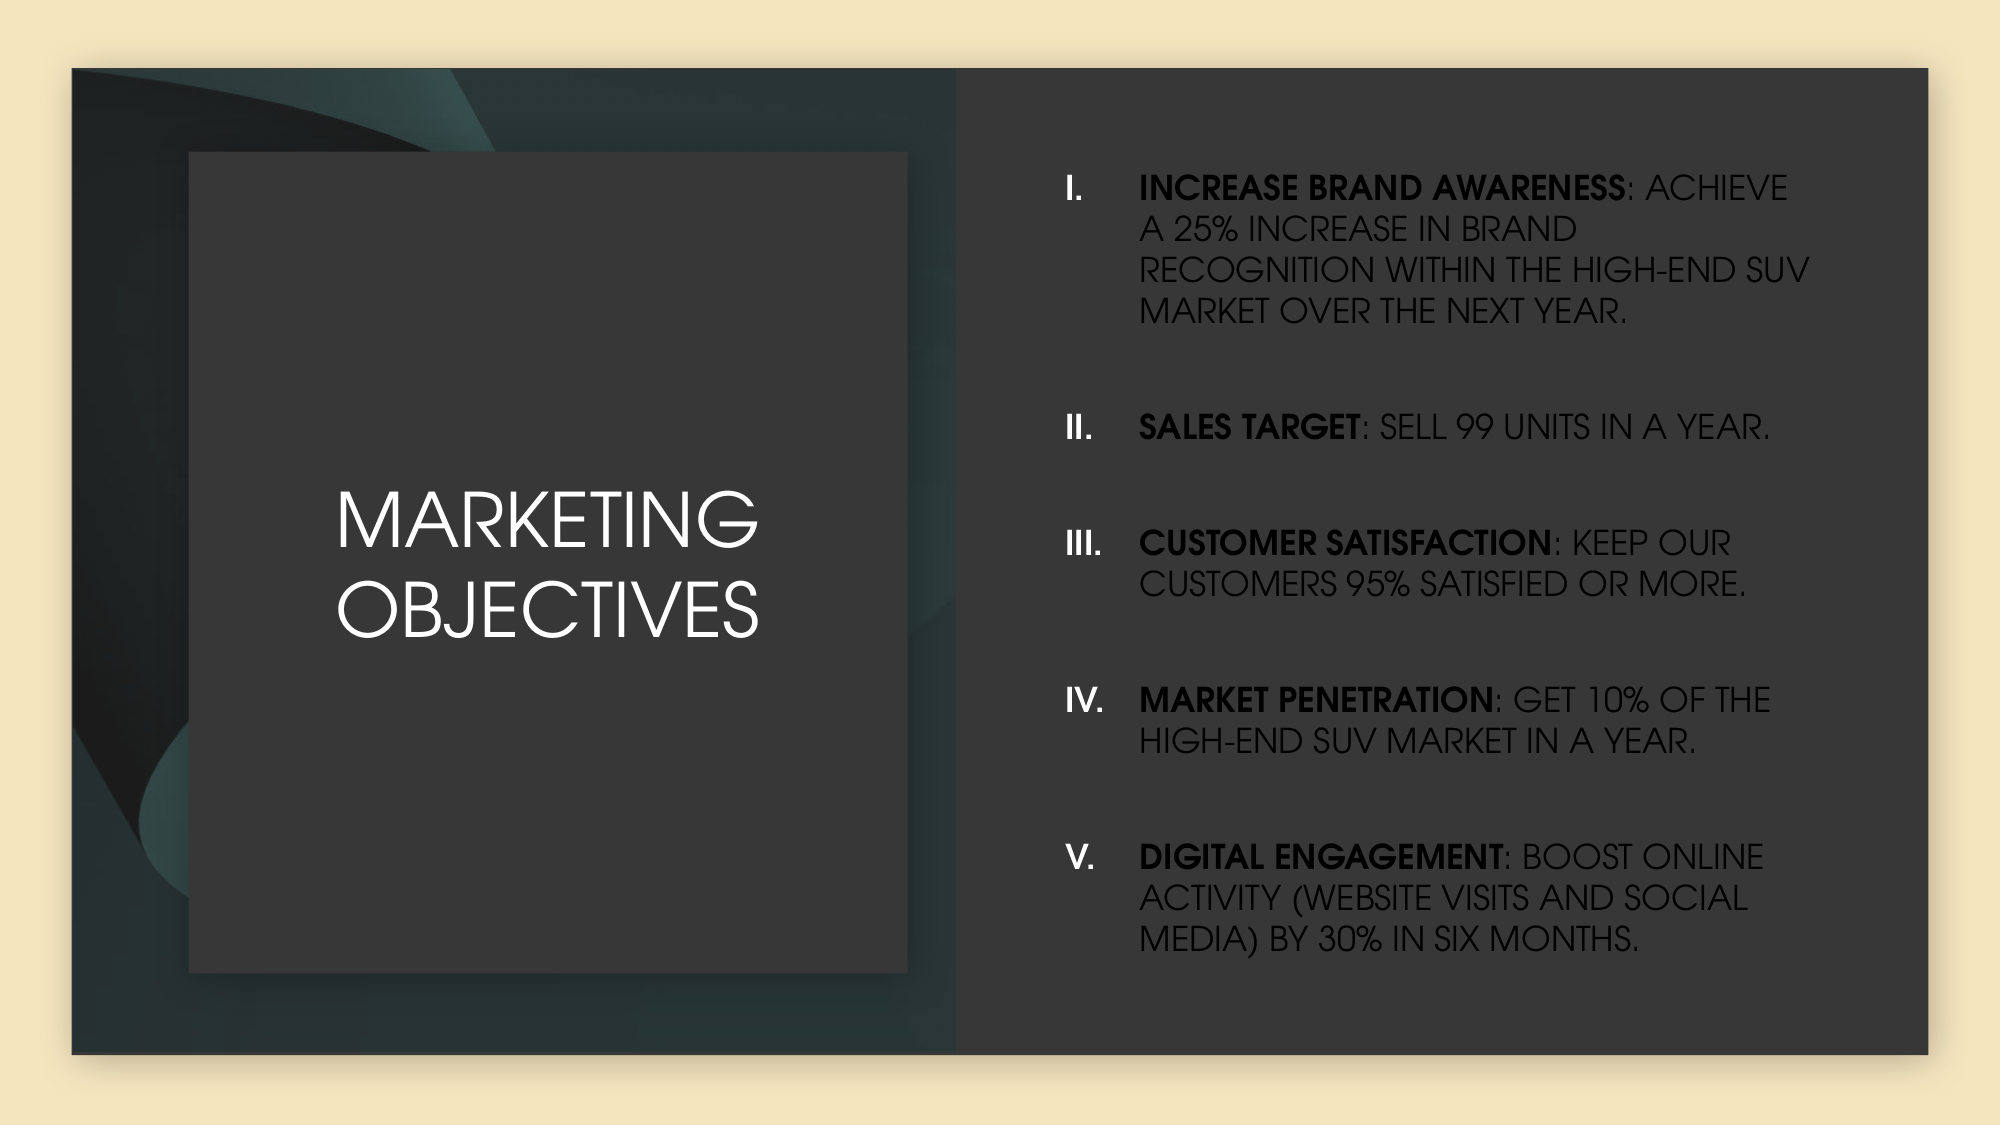

# Marketing Objectives
Increase Brand Awareness: Achieve a 25% increase in brand recognition within the high-end SUV market over the next year.

Sales Target: Sell 99 Units in a year.

Customer Satisfaction: Keep our customers 95% satisfied or more.

Market Penetration: Get 10% of the high-end SUV market in a year.

Digital Engagement: Boost online activity (website visits and social media) by 30% in six months.